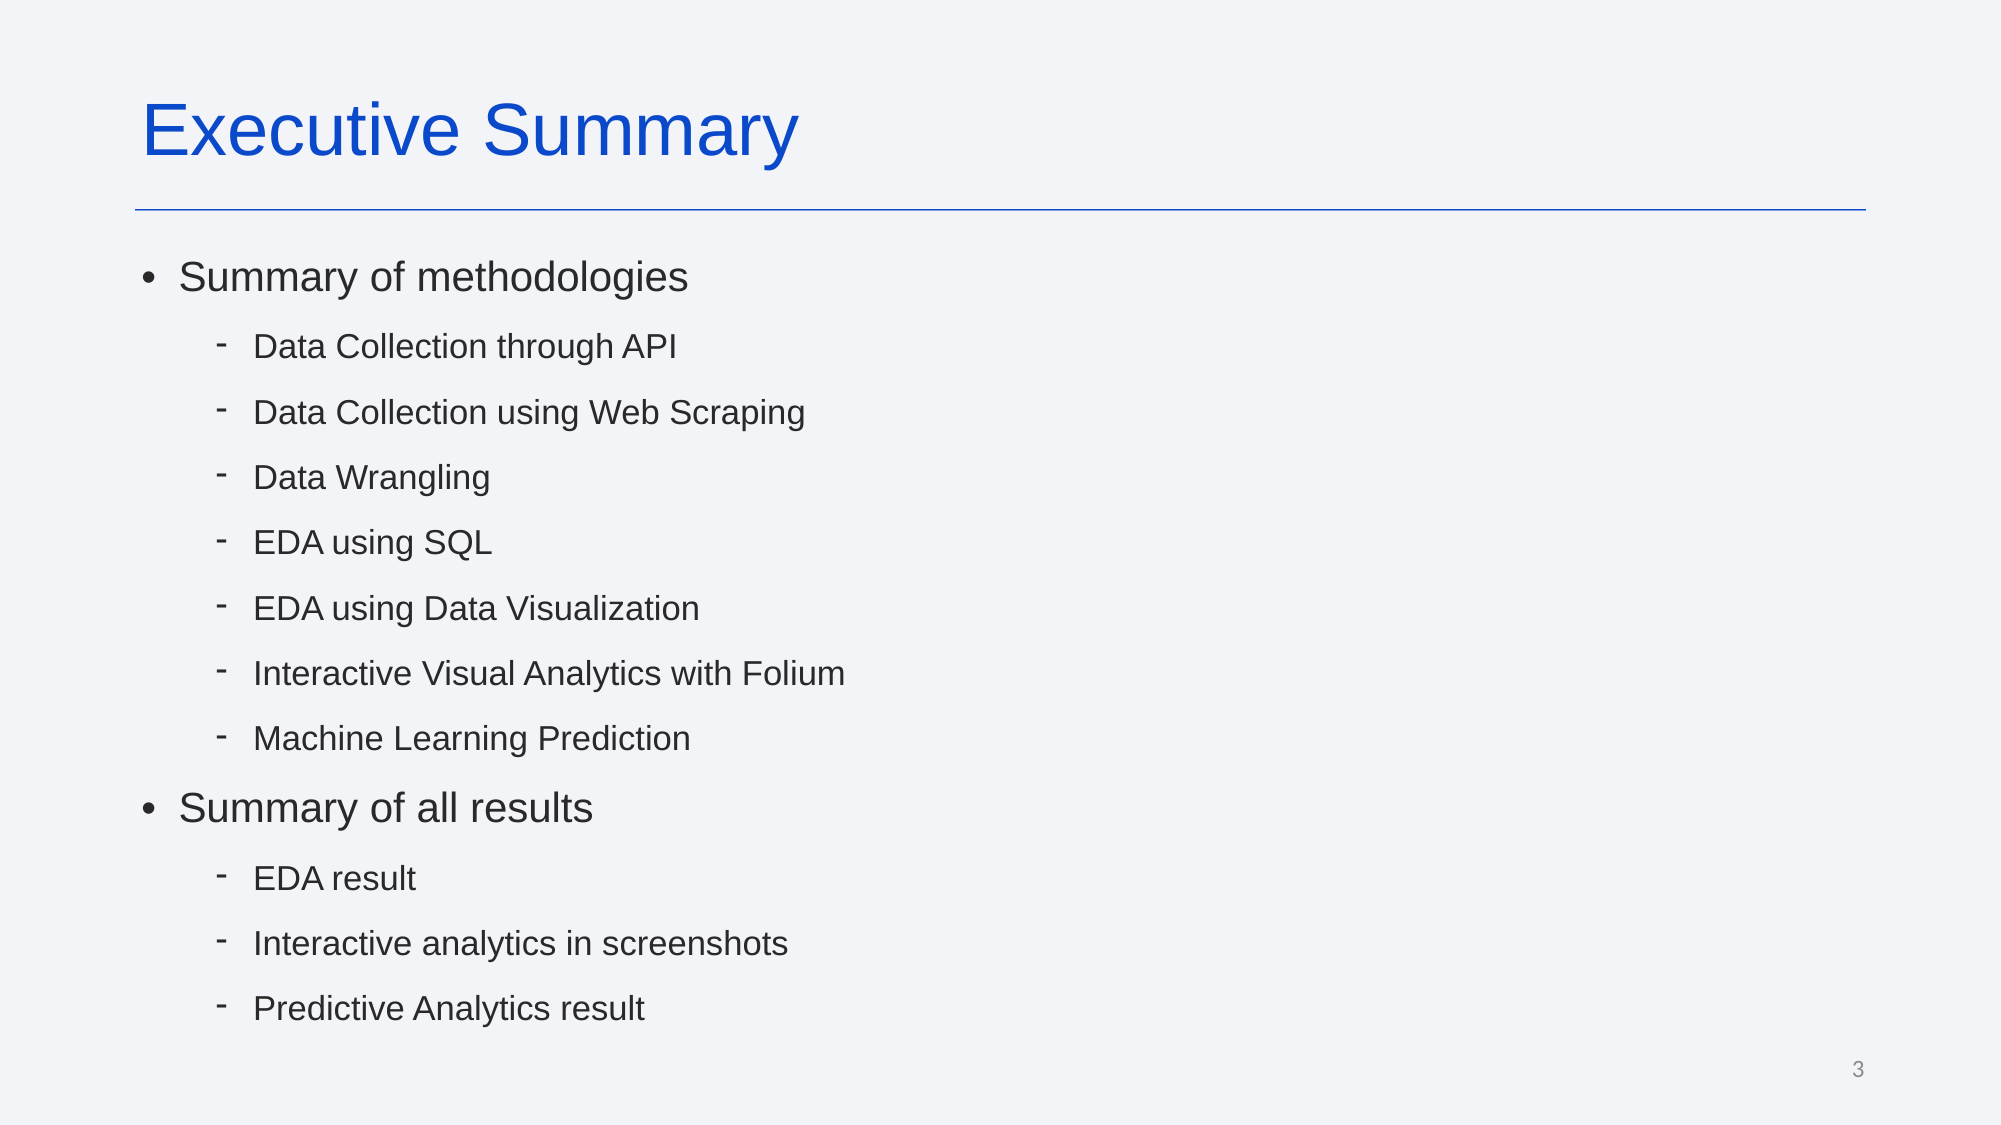

Executive Summary
Summary of methodologies
Data Collection through API
Data Collection using Web Scraping
Data Wrangling
EDA using SQL
EDA using Data Visualization
Interactive Visual Analytics with Folium
Machine Learning Prediction
Summary of all results
EDA result
Interactive analytics in screenshots
Predictive Analytics result

3